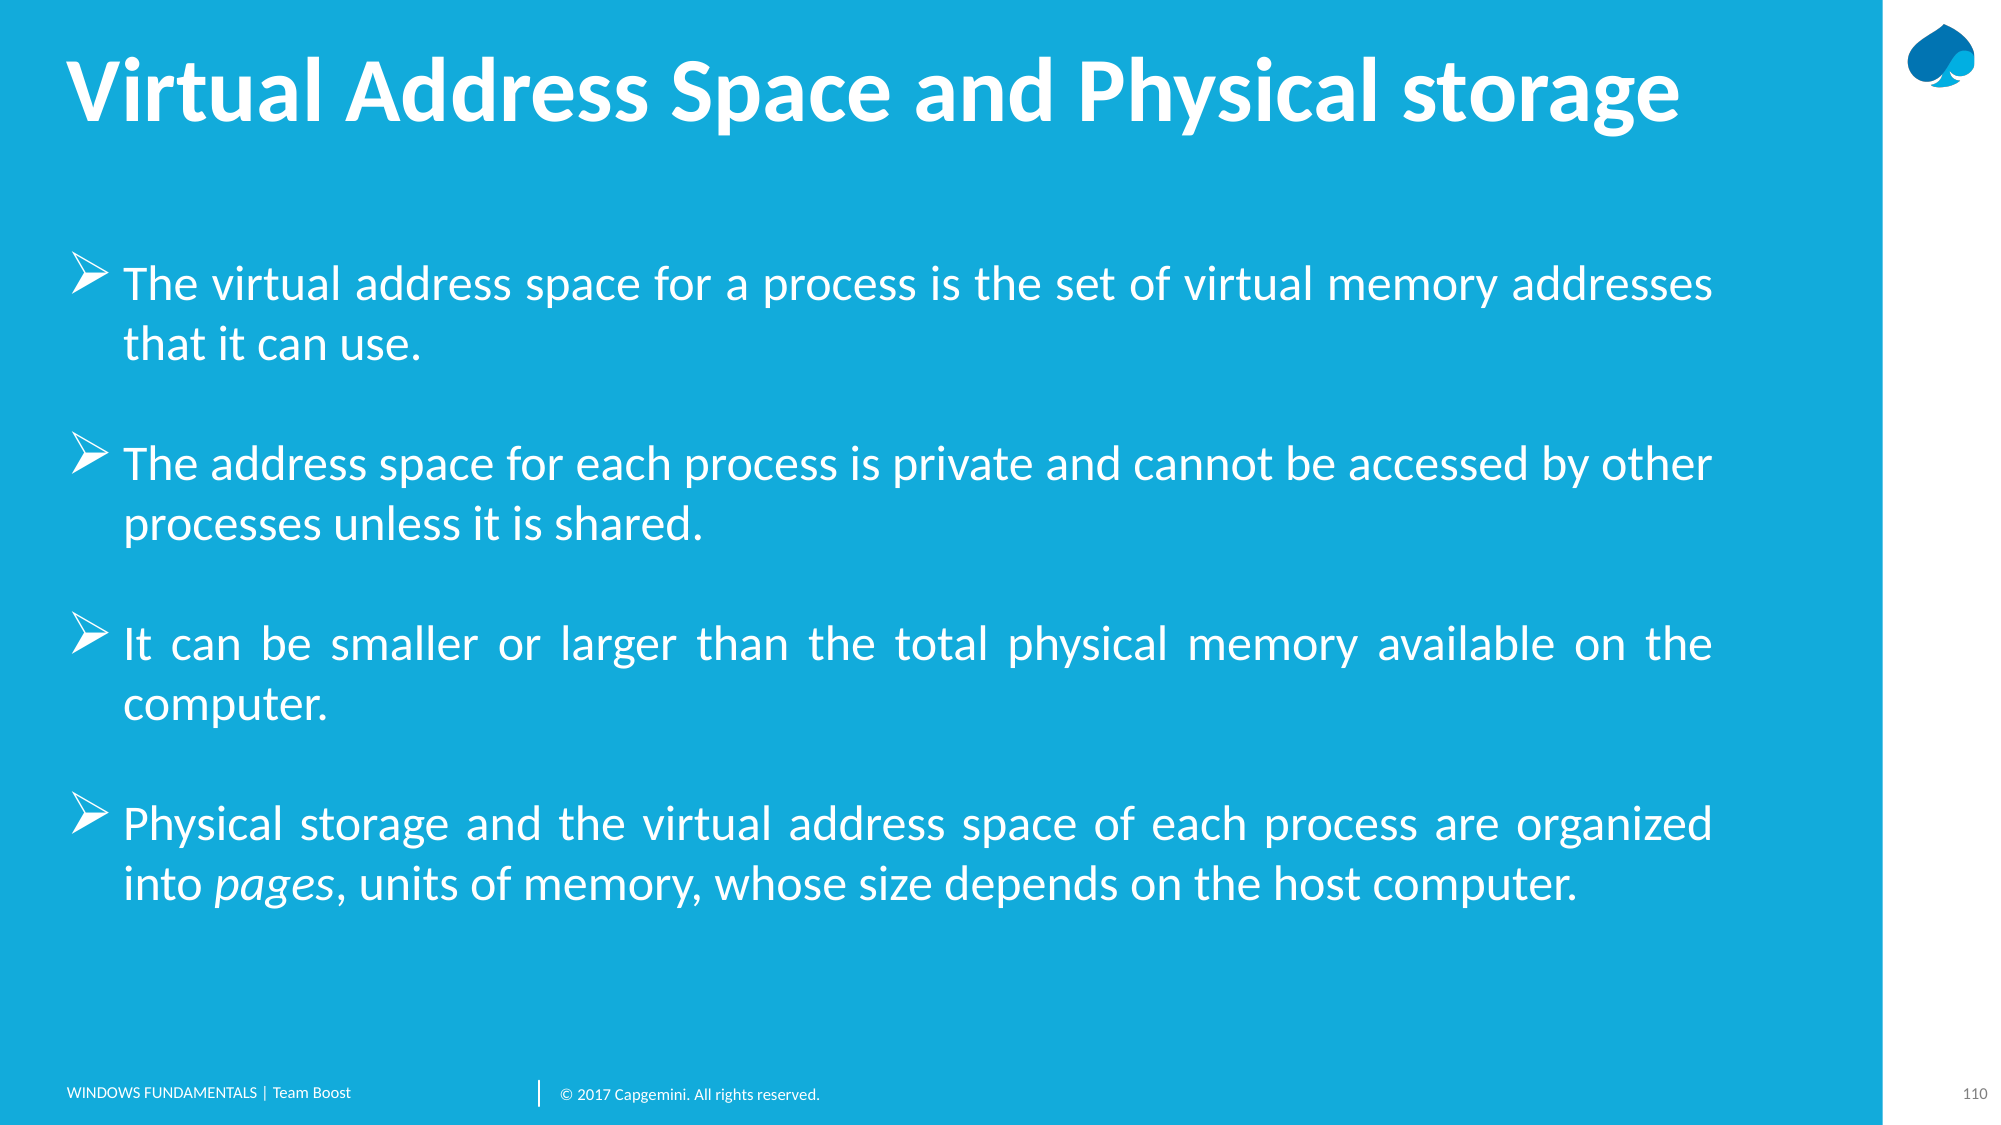

# Virtual Address Space and Physical storage
The virtual address space for a process is the set of virtual memory addresses that it can use.

The address space for each process is private and cannot be accessed by other processes unless it is shared.

It can be smaller or larger than the total physical memory available on the computer.

Physical storage and the virtual address space of each process are organized into pages, units of memory, whose size depends on the host computer.